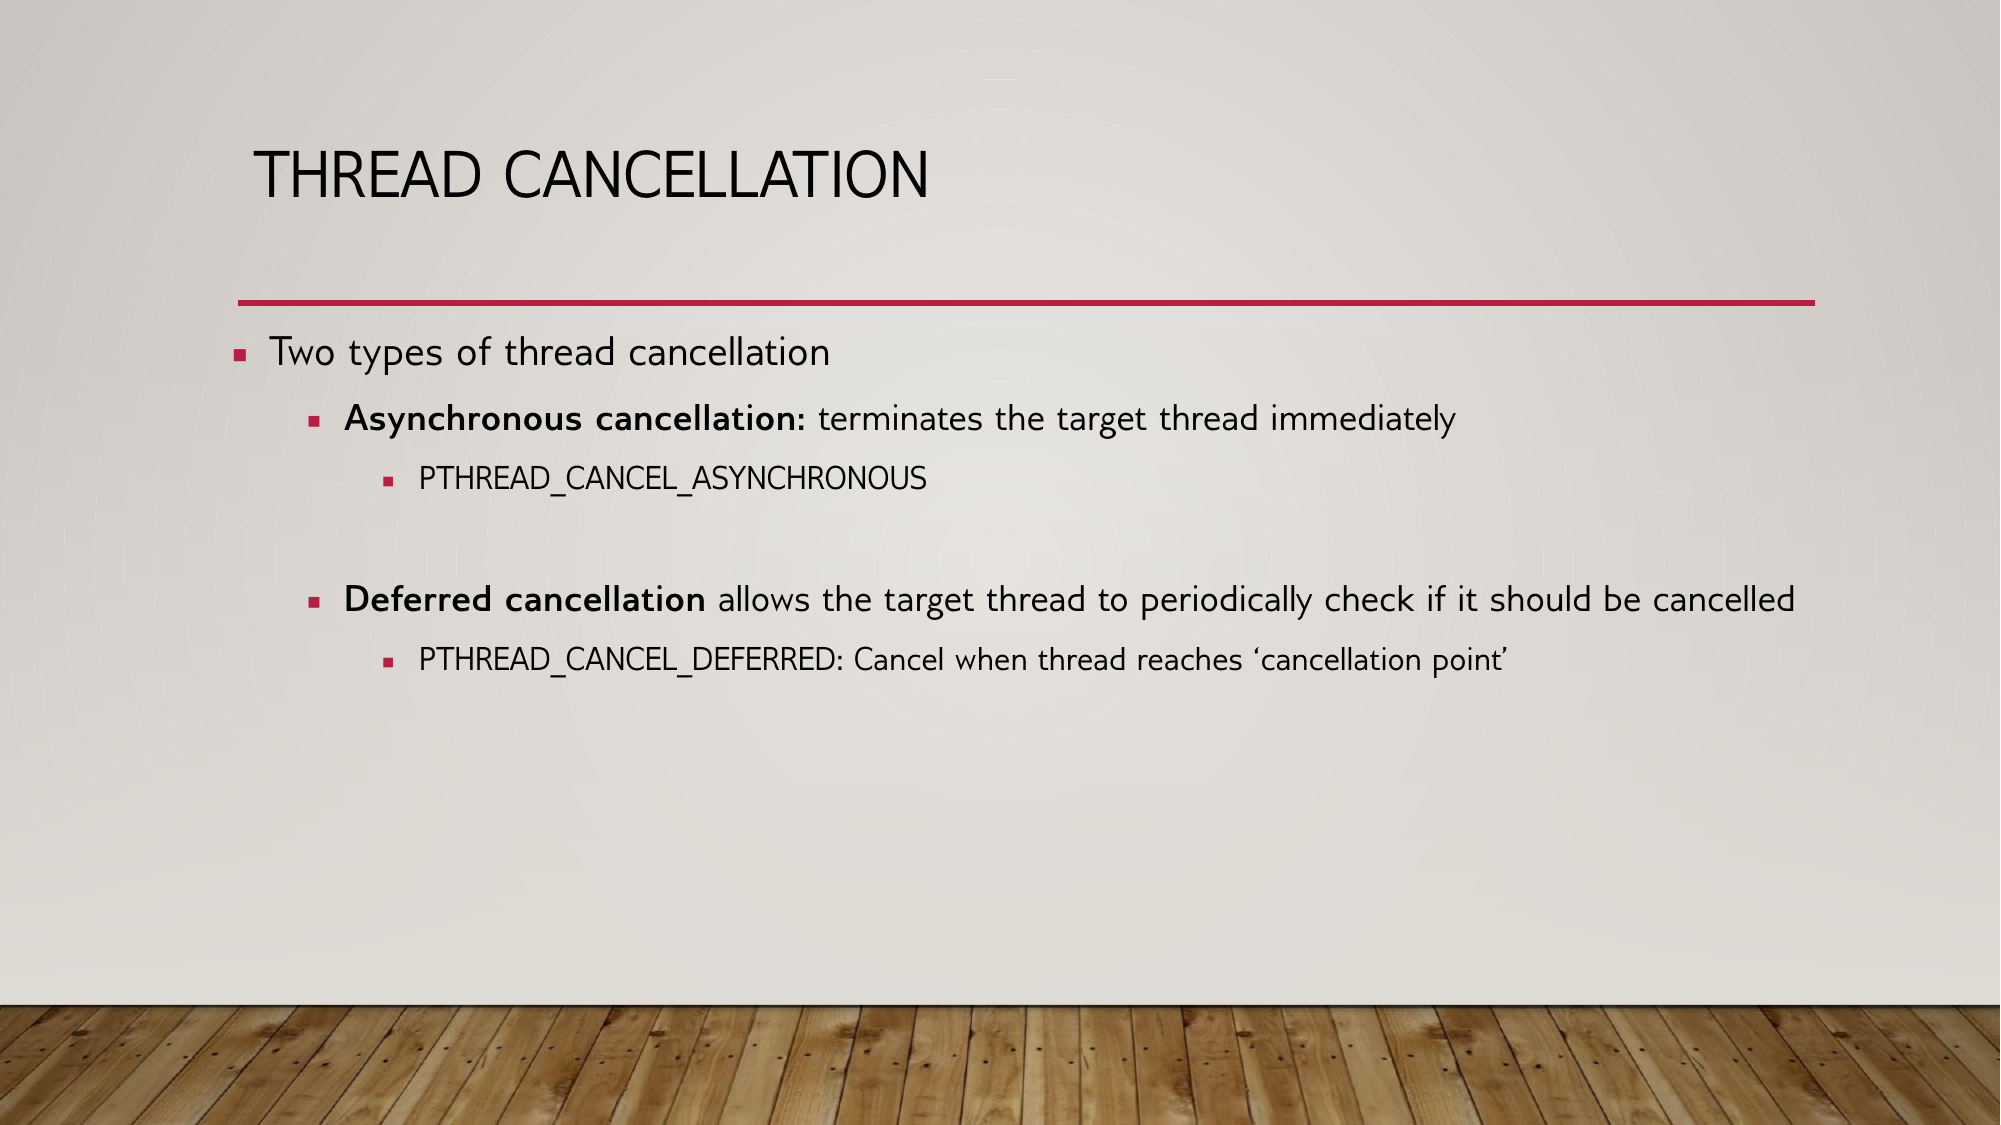

# THREAD CANCELLATION

Two types of thread cancellation
Asynchronous cancellation: terminates the target thread immediately
PTHREAD_CANCEL_ASYNCHRONOUS

Deferred cancellation allows the target thread to periodically check if it should be cancelled
PTHREAD_CANCEL_DEFERRED: Cancel when thread reaches ‘cancellation point’